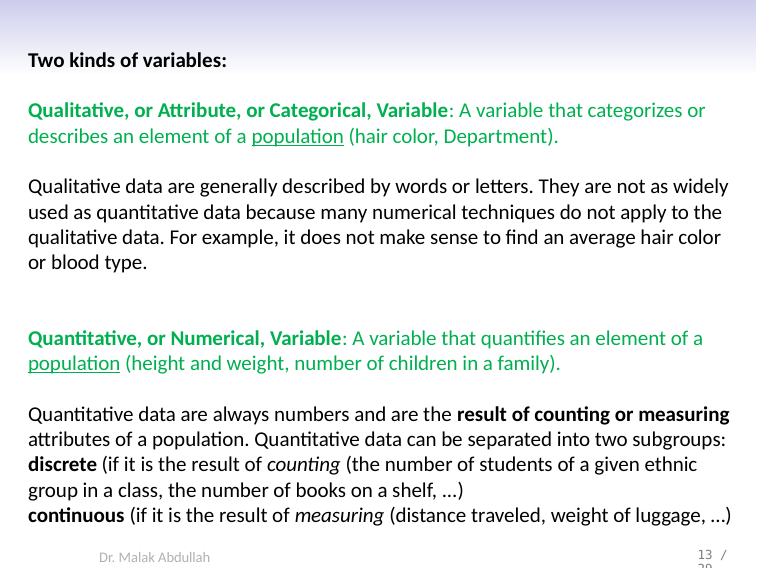

Two kinds of variables:

Qualitative, or Attribute, or Categorical, Variable: A variable that categorizes or describes an element of a population (hair color, Department).
Qualitative data are generally described by words or letters. They are not as widely used as quantitative data because many numerical techniques do not apply to the  qualitative data. For example, it does not make sense to find an average hair color or blood type.

Quantitative, or Numerical, Variable: A variable that quantifies an element of a population (height and weight, number of children in a family).
Quantitative data are always numbers and are the result of counting or measuring attributes of a population. Quantitative data can be separated into two subgroups:
discrete (if it is the result of counting (the number of students of a given ethnic group in a class, the number of books on a shelf, ...)
continuous (if it is the result of measuring (distance traveled, weight of luggage, …)

Dr. Malak Abdullah
13 / 29